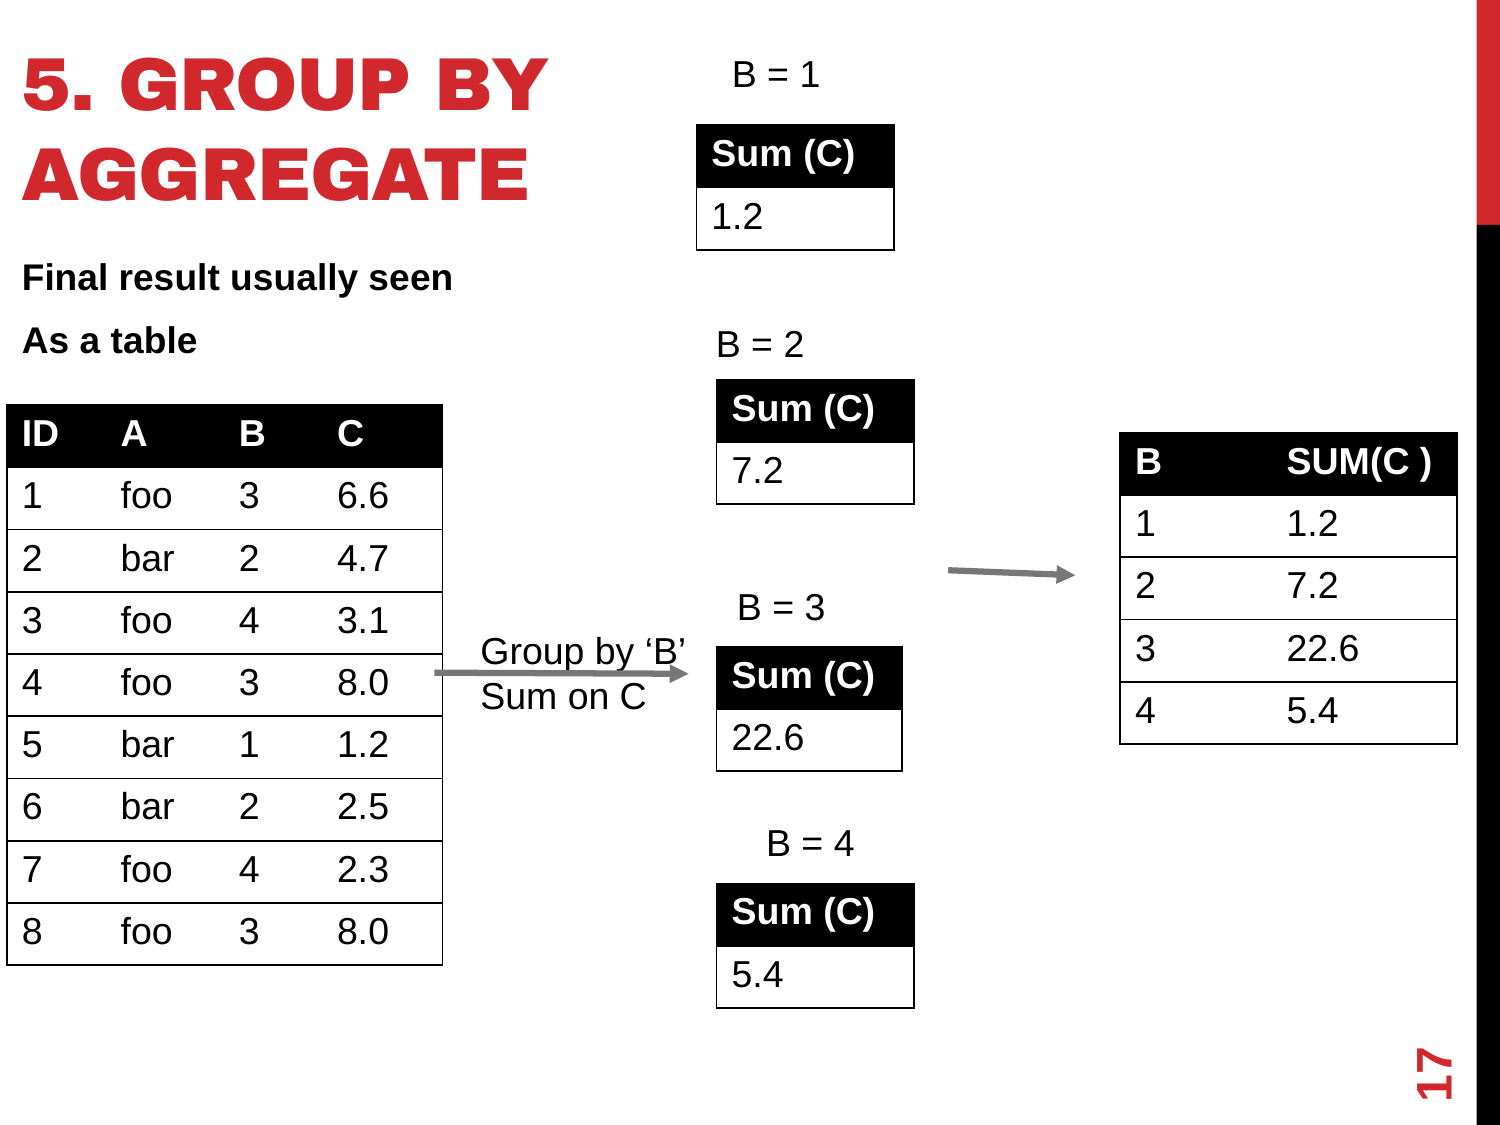

# 5. Group By Aggregate
B = 1
| Sum (C) |
| --- |
| 1.2 |
Final result usually seen
As a table
B = 2
| Sum (C) |
| --- |
| 7.2 |
| ID | A | B | C |
| --- | --- | --- | --- |
| 1 | foo | 3 | 6.6 |
| 2 | bar | 2 | 4.7 |
| 3 | foo | 4 | 3.1 |
| 4 | foo | 3 | 8.0 |
| 5 | bar | 1 | 1.2 |
| 6 | bar | 2 | 2.5 |
| 7 | foo | 4 | 2.3 |
| 8 | foo | 3 | 8.0 |
| B | SUM(C ) |
| --- | --- |
| 1 | 1.2 |
| 2 | 7.2 |
| 3 | 22.6 |
| 4 | 5.4 |
B = 3
Group by ‘B’
Sum on C
| Sum (C) |
| --- |
| 22.6 |
B = 4
| Sum (C) |
| --- |
| 5.4 |
17